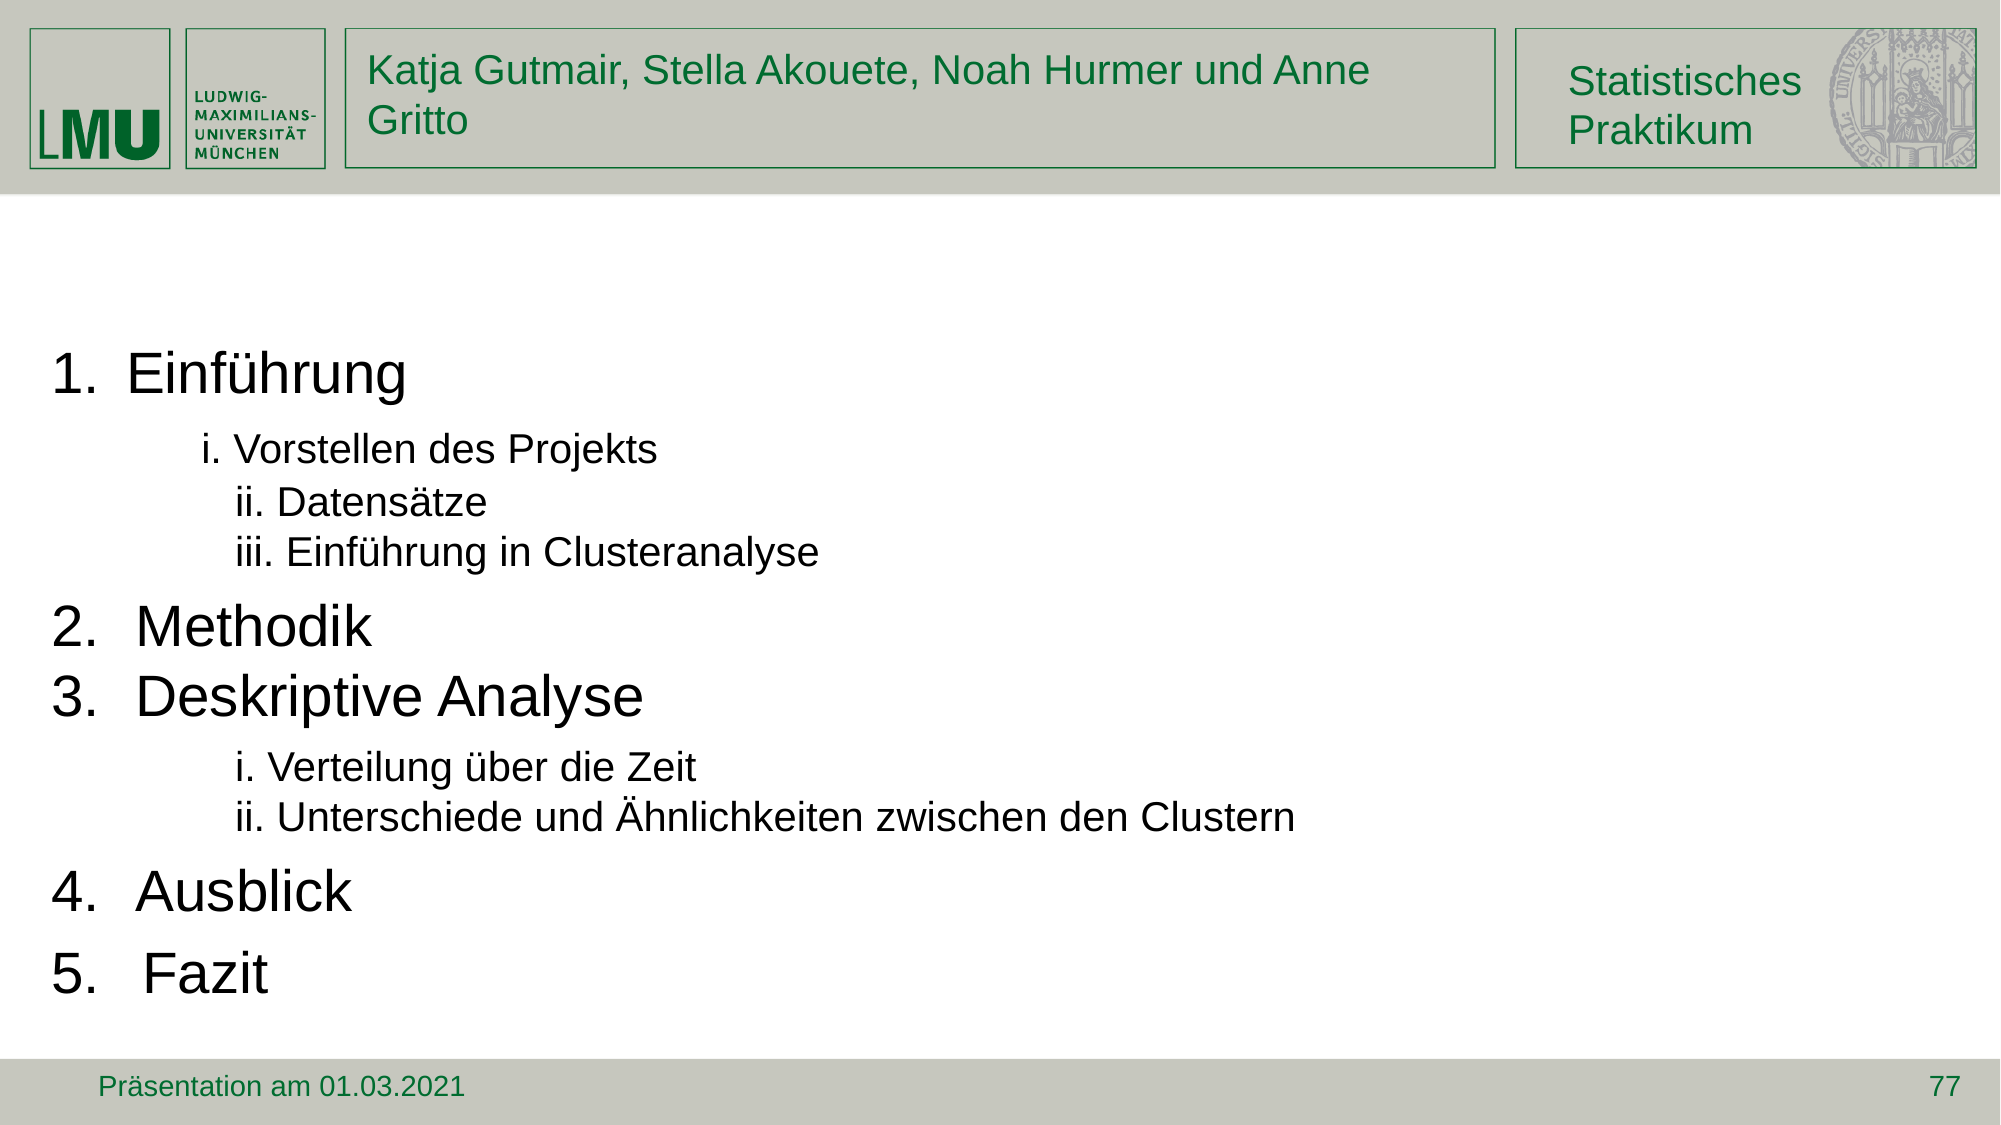

Statistisches
Praktikum
Katja Gutmair, Stella Akouete, Noah Hurmer und Anne Gritto
Einführung
	i. Vorstellen des Projekts
                ii. Datensätze
                iii. Einführung in Clusteranalyse
Methodik
Deskriptive Analyse
                i. Verteilung über die Zeit
                ii. Unterschiede und Ähnlichkeiten zwischen den Clustern
Ausblick
 Fazit
Präsentation am 01.03.2021
77